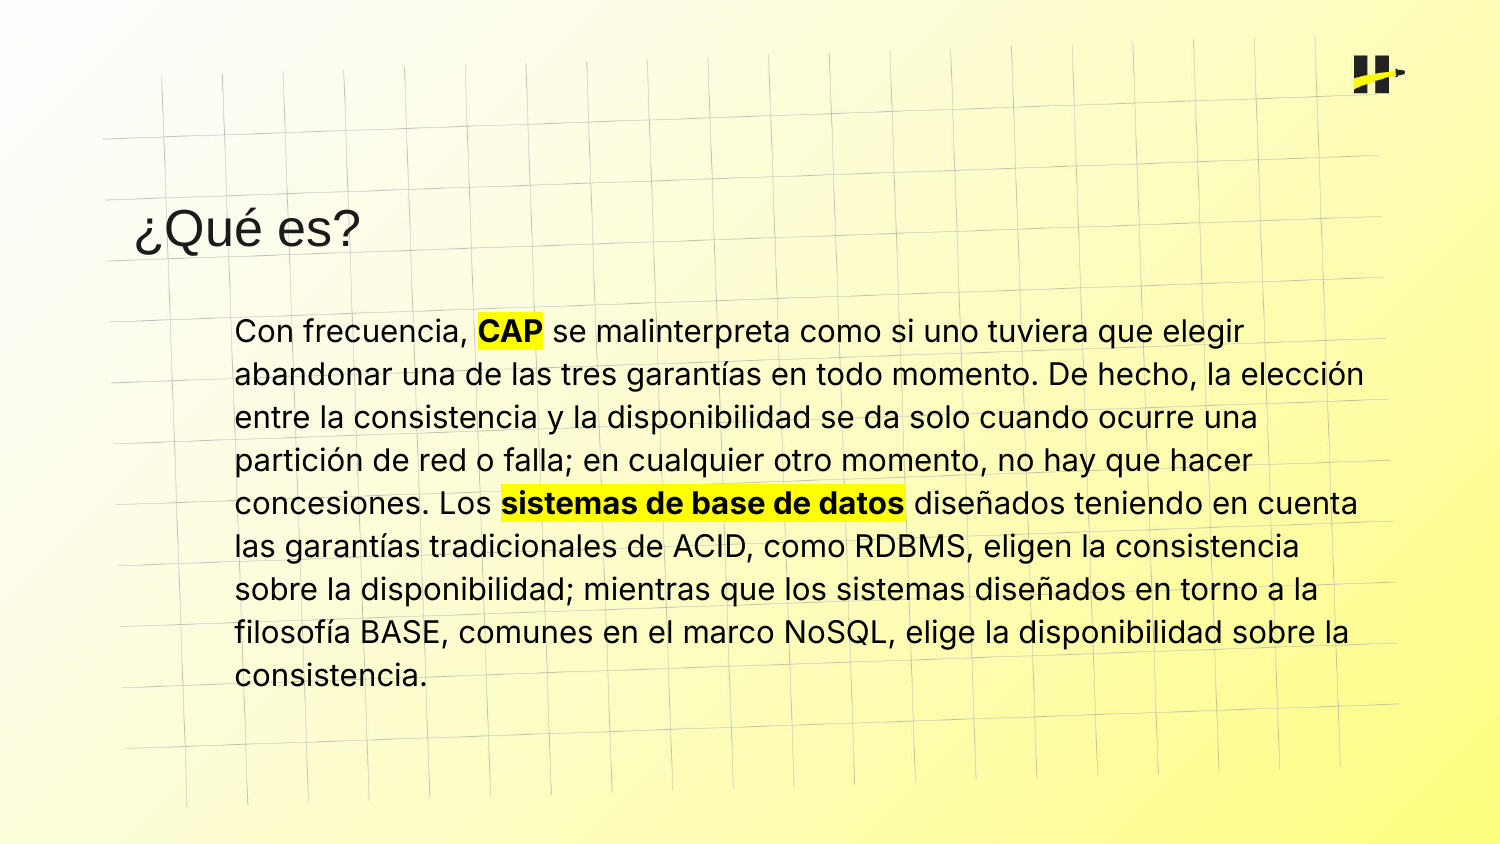

¿Qué es?
Con frecuencia, CAP se malinterpreta como si uno tuviera que elegir abandonar una de las tres garantías en todo momento. De hecho, la elección entre la consistencia y la disponibilidad se da solo cuando ocurre una partición de red o falla; en cualquier otro momento, no hay que hacer concesiones. Los sistemas de base de datos diseñados teniendo en cuenta las garantías tradicionales de ACID, como RDBMS, eligen la consistencia sobre la disponibilidad; mientras que los sistemas diseñados en torno a la filosofía BASE, comunes en el marco NoSQL, elige la disponibilidad sobre la consistencia.